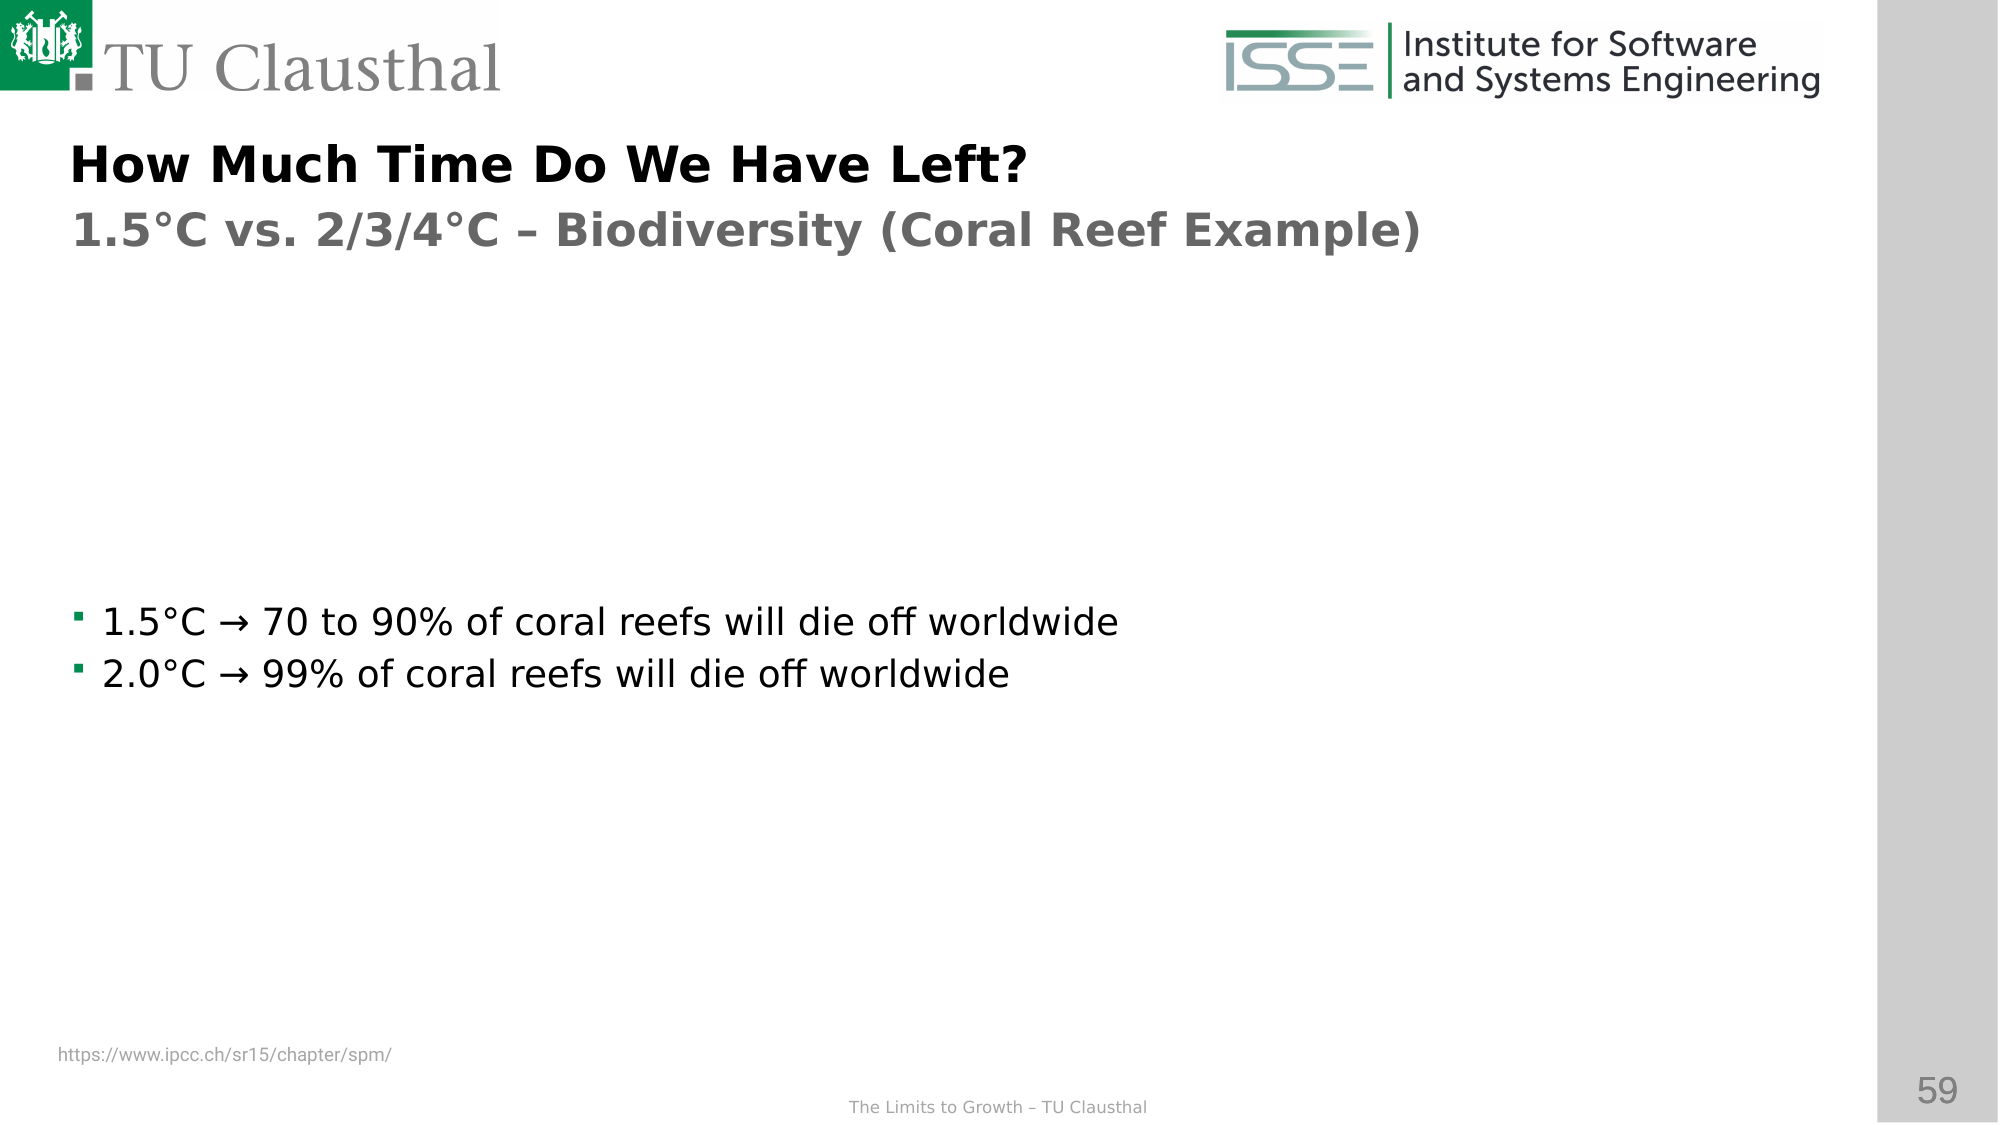

How Much Time Do We Have Left?

1.5°C vs. 2/3/4°C – Biodiversity (Coral Reef Example)

1.5°C → 70 to 90% of coral reefs will die off worldwide
2.0°C → 99% of coral reefs will die off worldwide
https://www.ipcc.ch/sr15/chapter/spm/